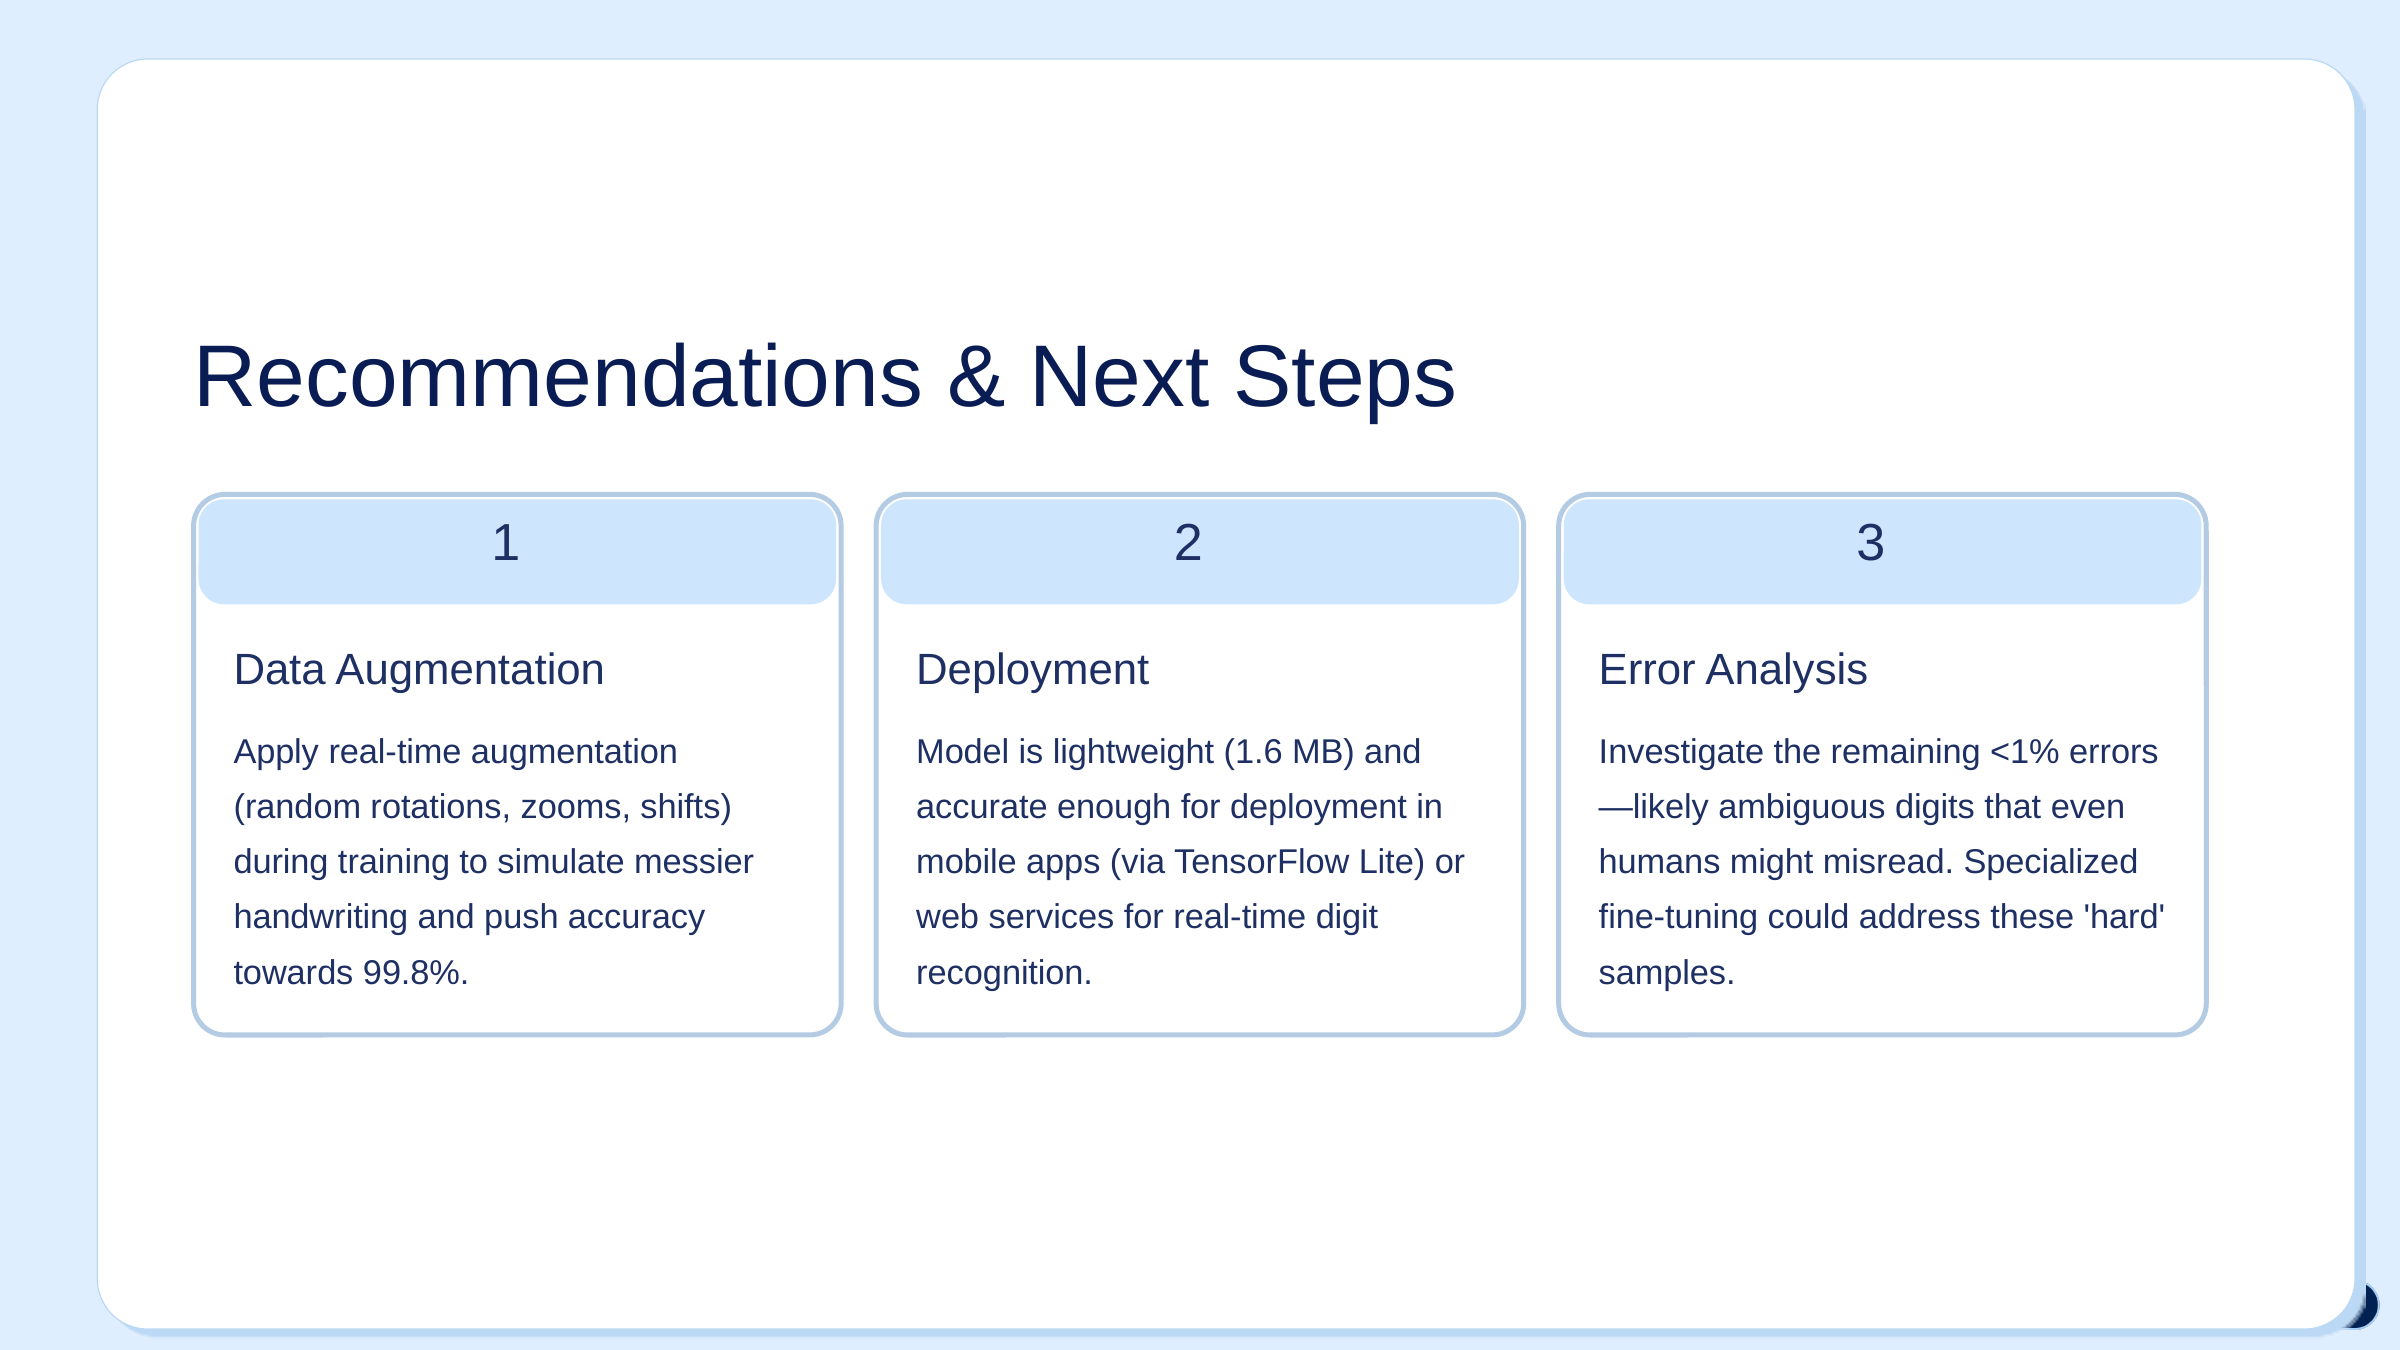

Recommendations & Next Steps

1
2
3
Data Augmentation
Deployment
Error Analysis
Apply real-time augmentation (random rotations, zooms, shifts) during training to simulate messier handwriting and push accuracy towards 99.8%.
Model is lightweight (1.6 MB) and accurate enough for deployment in mobile apps (via TensorFlow Lite) or web services for real-time digit recognition.
Investigate the remaining <1% errors—likely ambiguous digits that even humans might misread. Specialized fine-tuning could address these 'hard' samples.